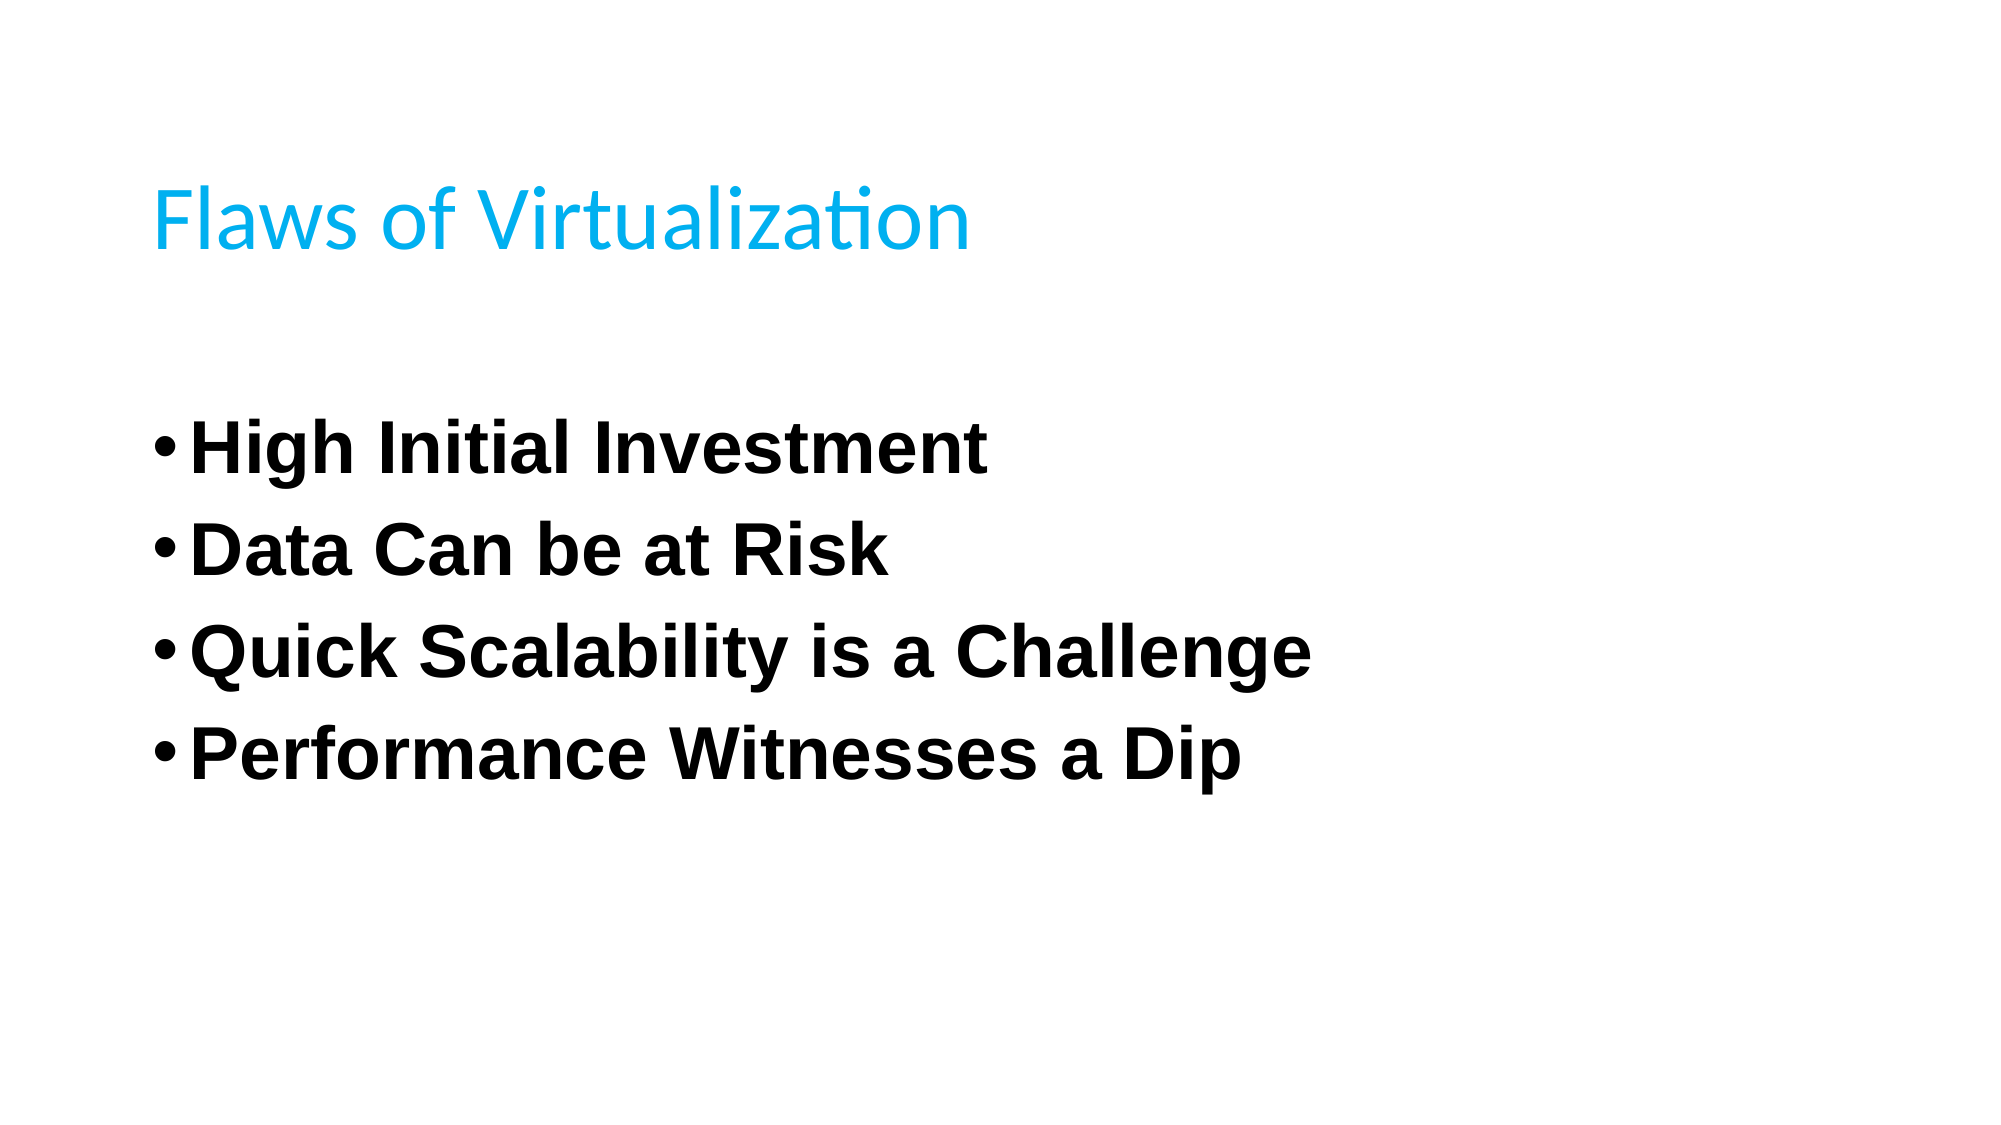

# Flaws of Virtualization
High Initial Investment
Data Can be at Risk
Quick Scalability is a Challenge
Performance Witnesses a Dip